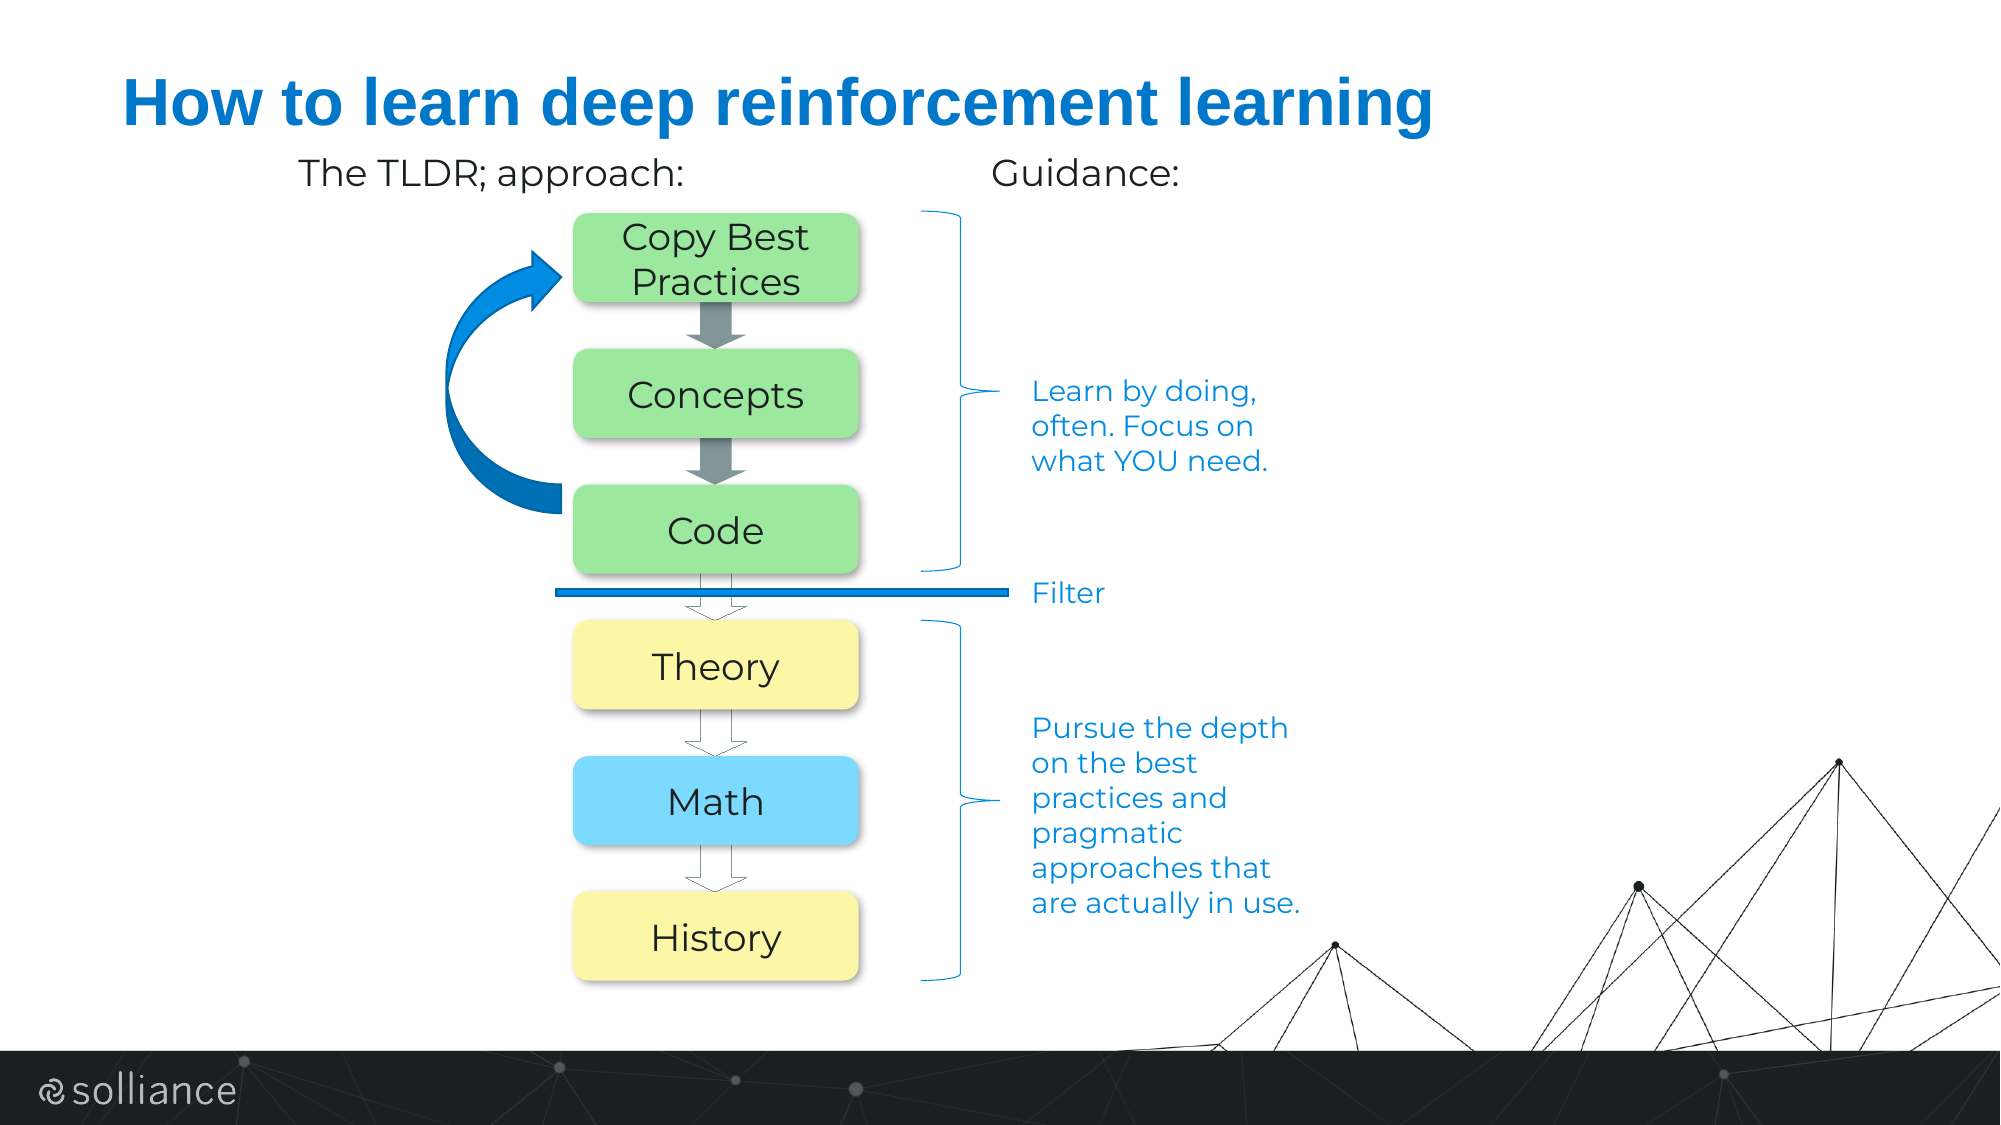

# How to learn deep reinforcement learning
Guidance:
The TLDR; approach:

Learn by doing, often. Focus on what YOU need.
Copy Best Practices

Concepts

Code

Theory
Filter

Pursue the depth on the best practices and pragmatic approaches that are actually in use.

Math

History

Background Research

Prep Session

Capabilities Presentation

Q&A Interview

Additional Documentation & Follow-Up Clarifications